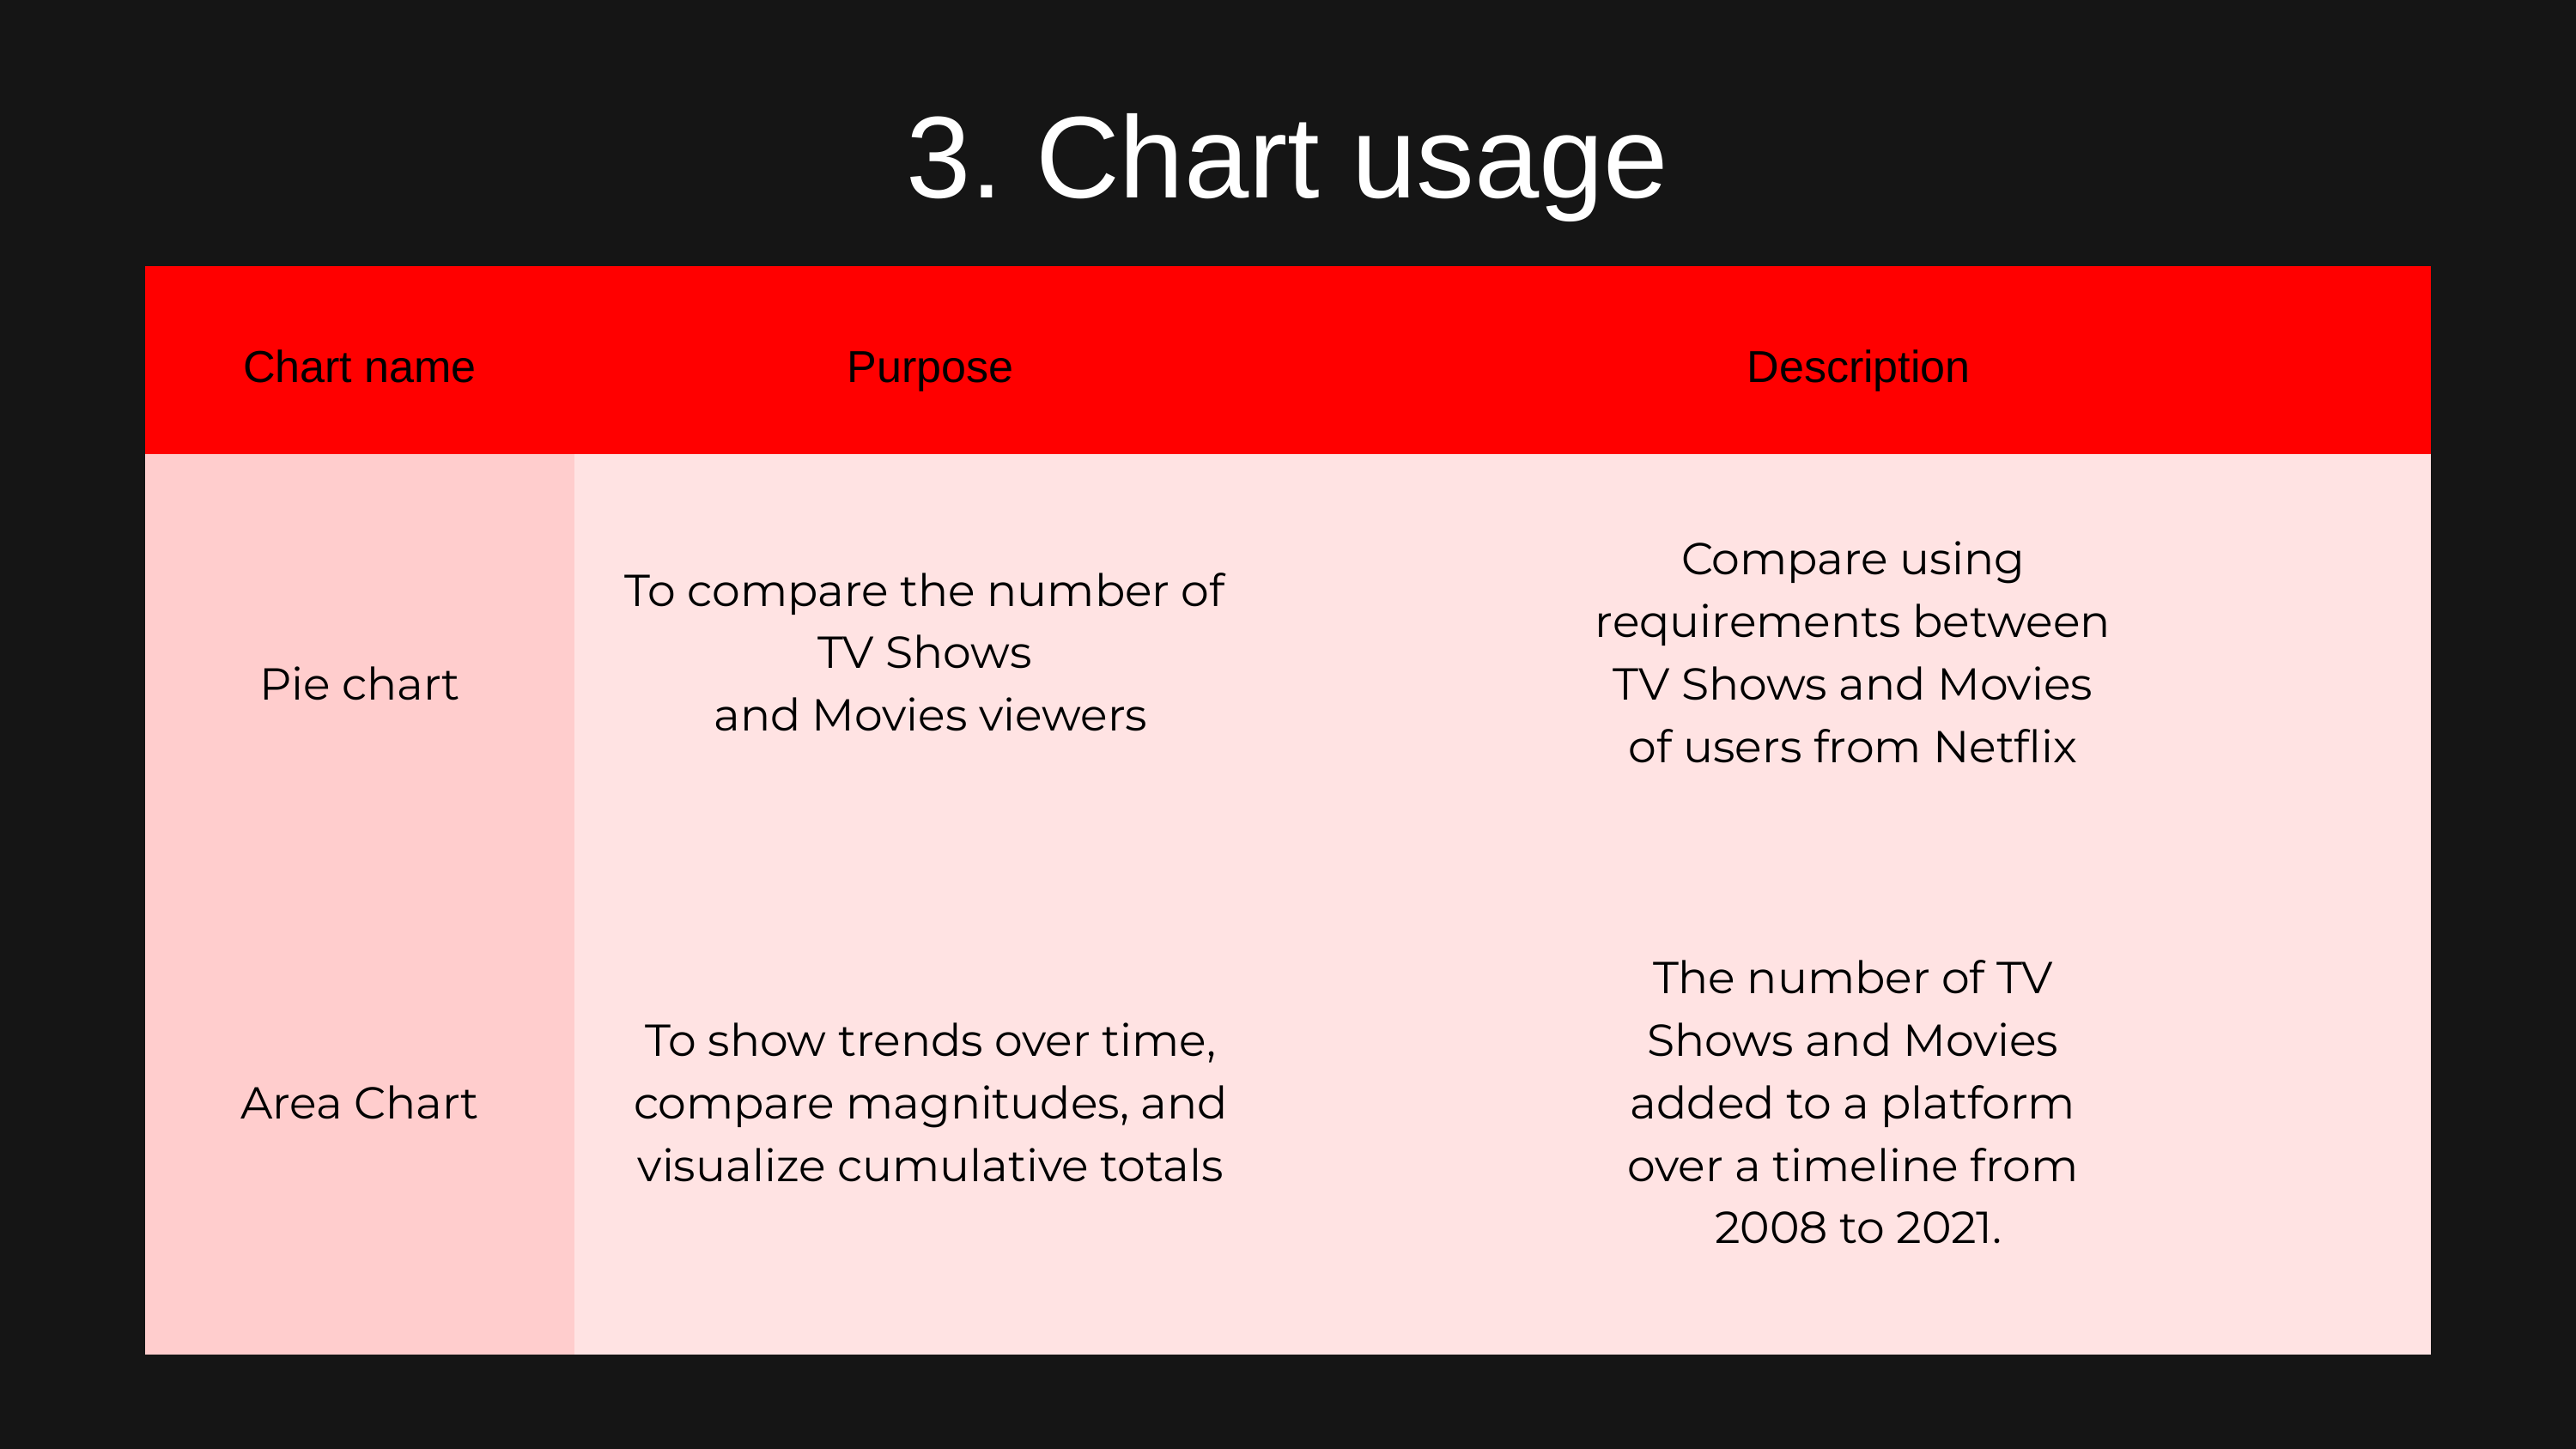

3. Chart usage
| Chart name | Purpose | Description |
| --- | --- | --- |
| Pie chart | To compare the number of TV Shows and Movies viewers | Compare using requirements between TV Shows and Movies of users from Netflix |
| Area Chart | To show trends over time, compare magnitudes, and visualize cumulative totals | The number of TV Shows and Movies added to a platform over a timeline from 2008 to 2021. |